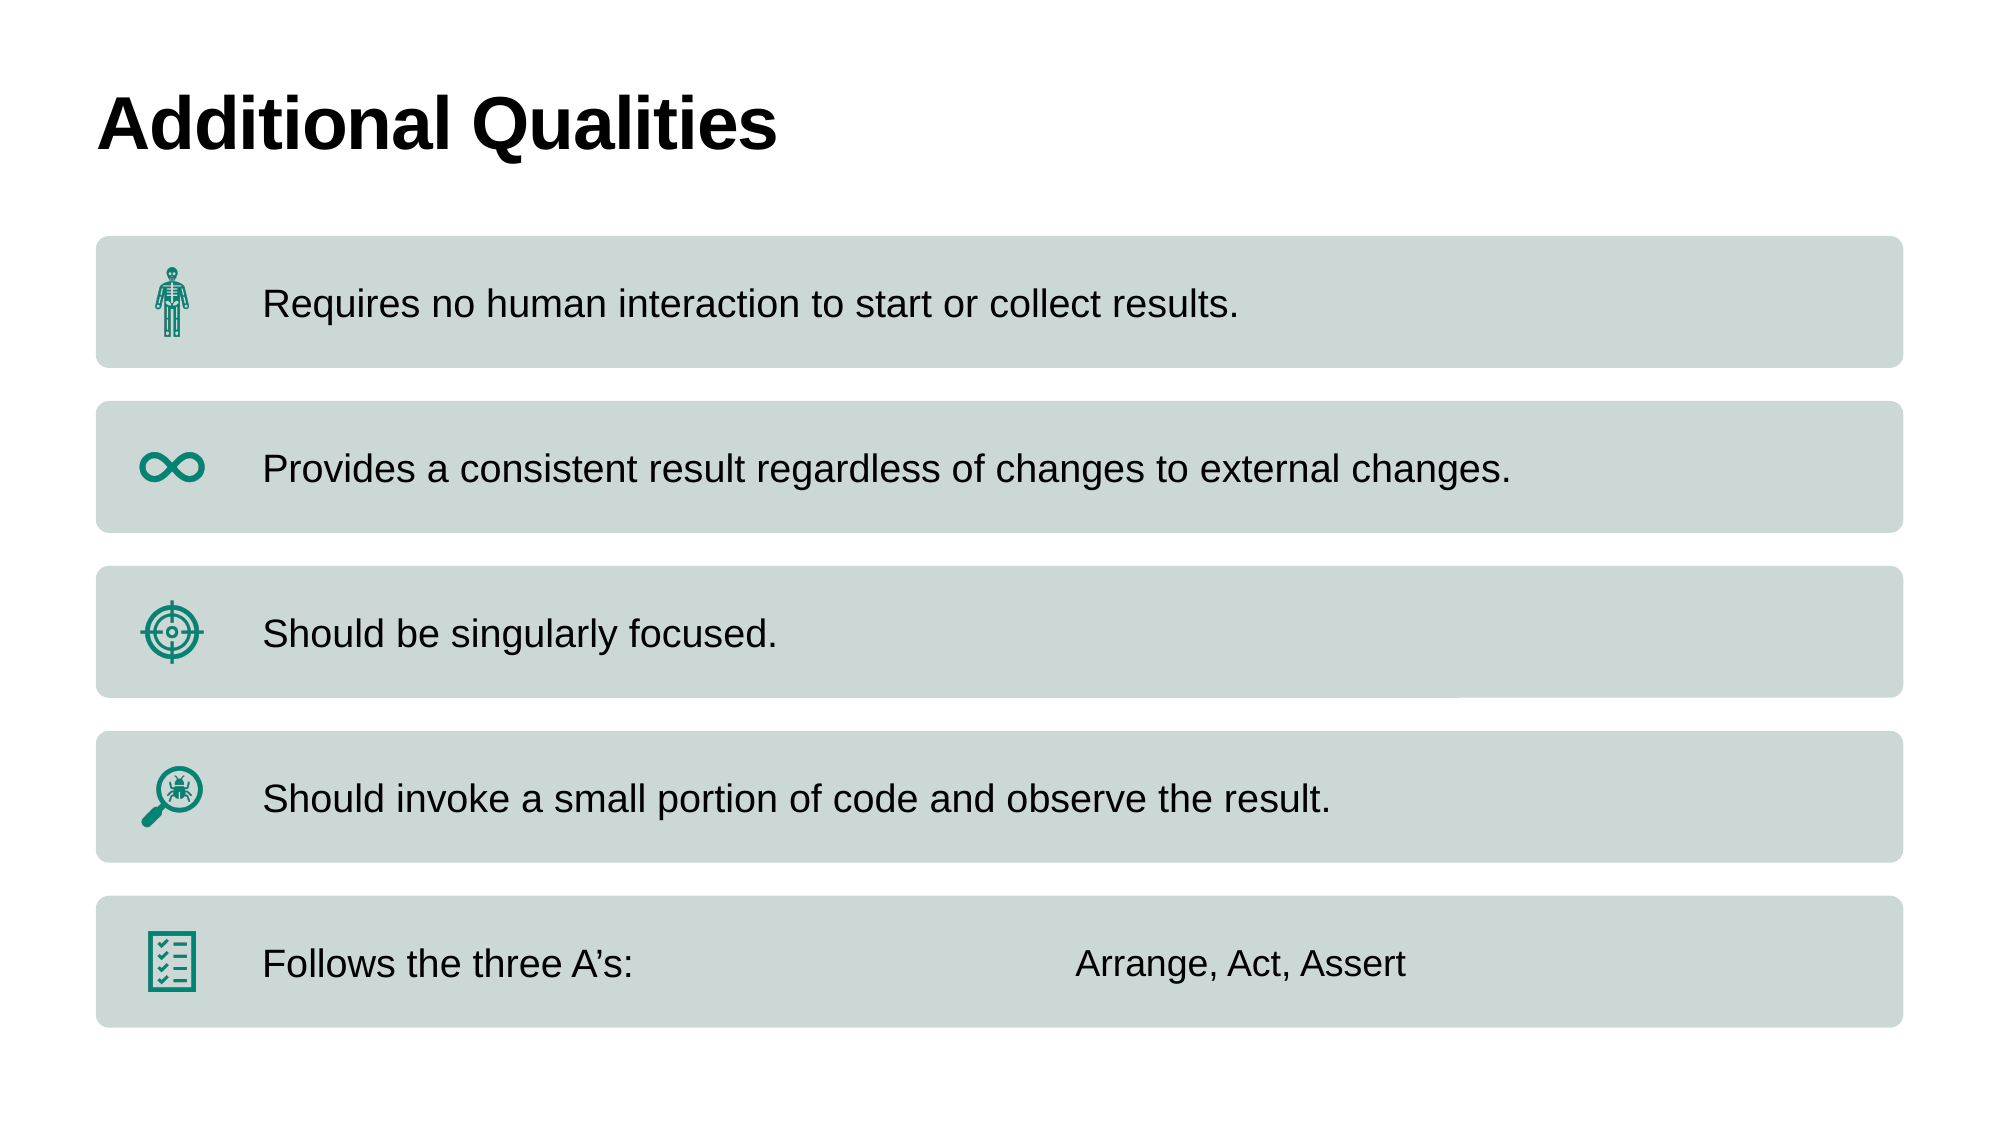

# Additional Qualities
Requires no human interaction to start or collect results.
Provides a consistent result regardless of changes to external changes.
Should be singularly focused.
Should invoke a small portion of code and observe the result.
Follows the three A’s:
Arrange, Act, Assert